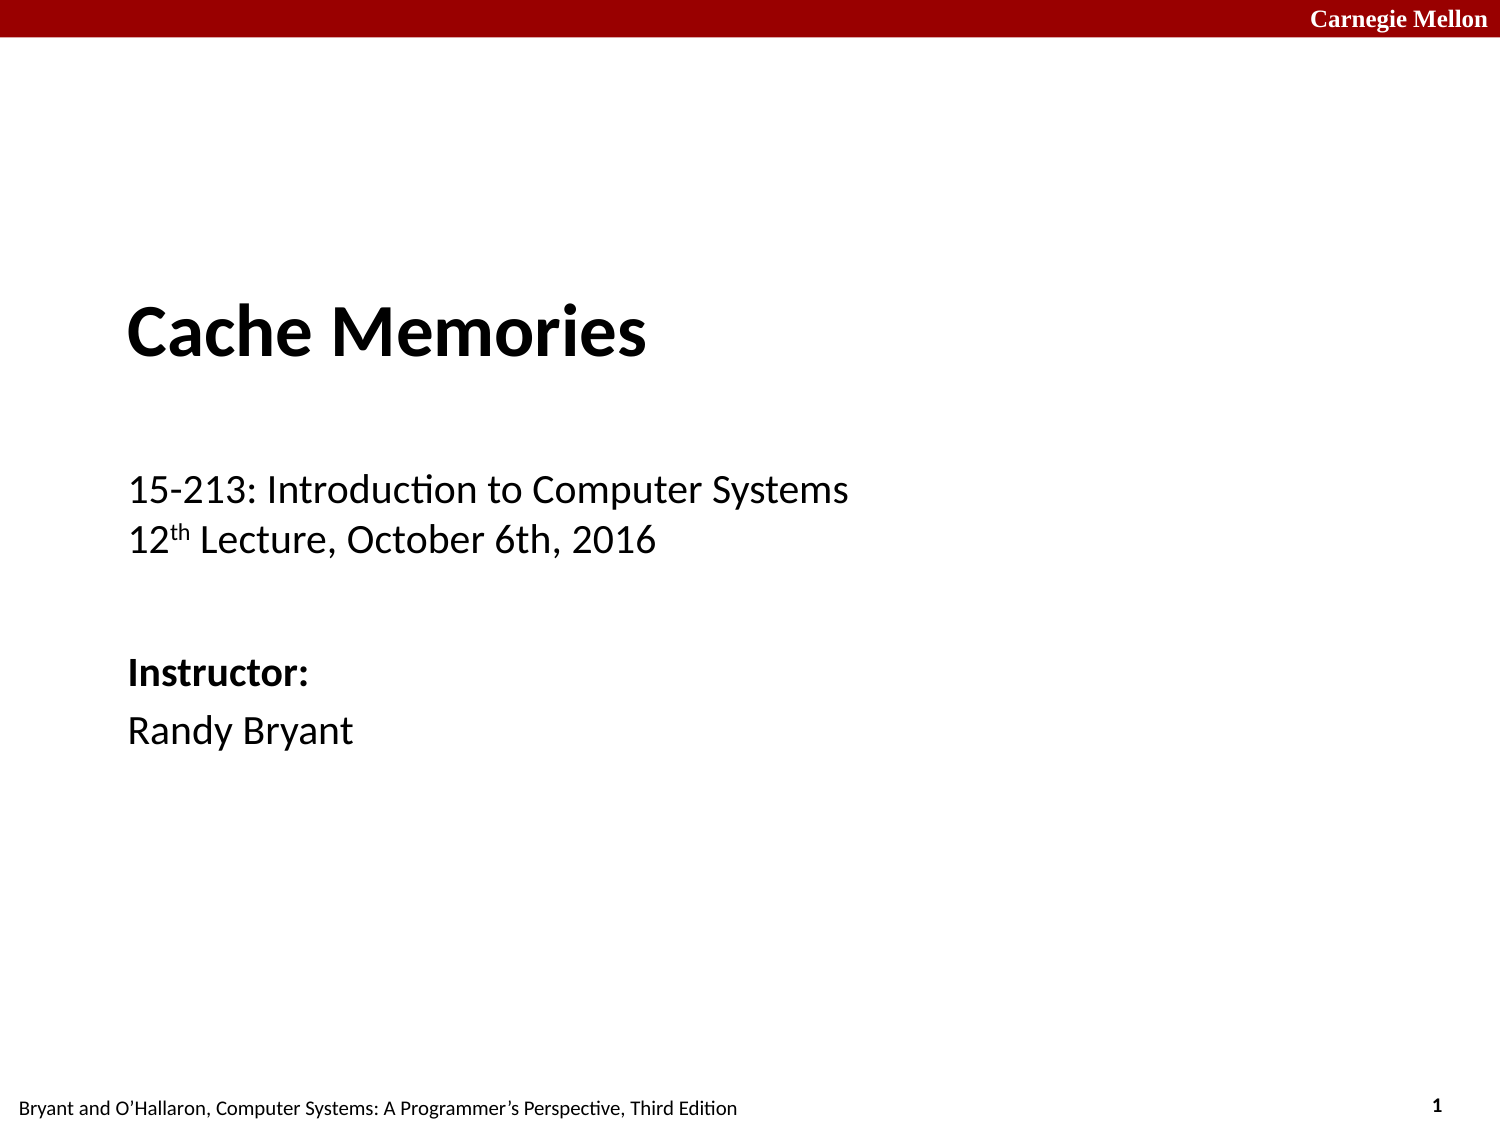

# Cache Memories 15-213: Introduction to Computer Systems 12th Lecture, October 6th, 2016
Instructor:
Randy Bryant